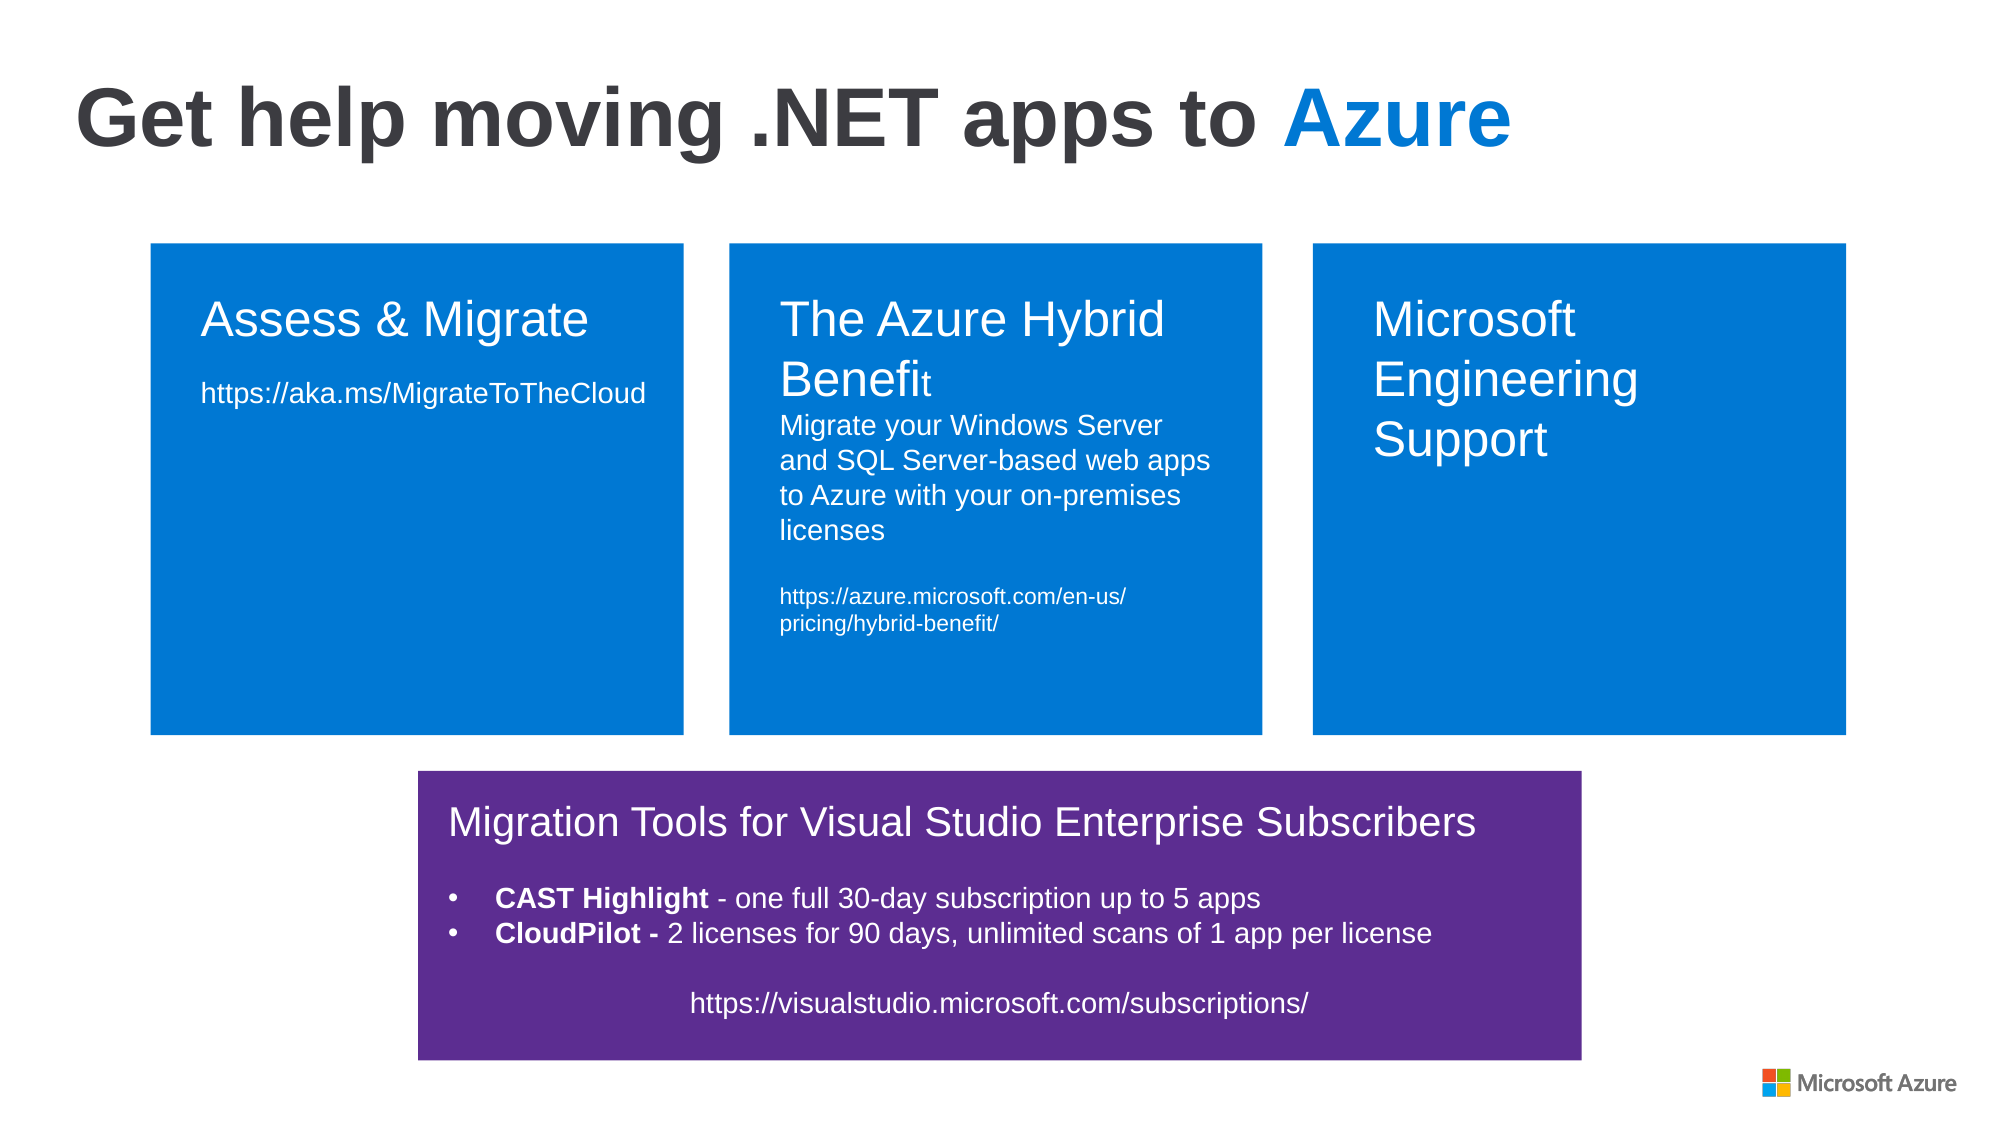

Get help moving .NET apps to Azure

Assess & Migrate
https://aka.ms/MigrateToTheCloud

The Azure Hybrid Benefit
Migrate your Windows Server and SQL Server-based web apps to Azure with your on-premises licenses
https://azure.microsoft.com/en-us/pricing/hybrid-benefit/

Microsoft Engineering Support
Migration Tools for Visual Studio Enterprise Subscribers

CAST Highlight - one full 30-day subscription up to 5 apps
CloudPilot - 2 licenses for 90 days, unlimited scans of 1 app per license

https://visualstudio.microsoft.com/subscriptions/